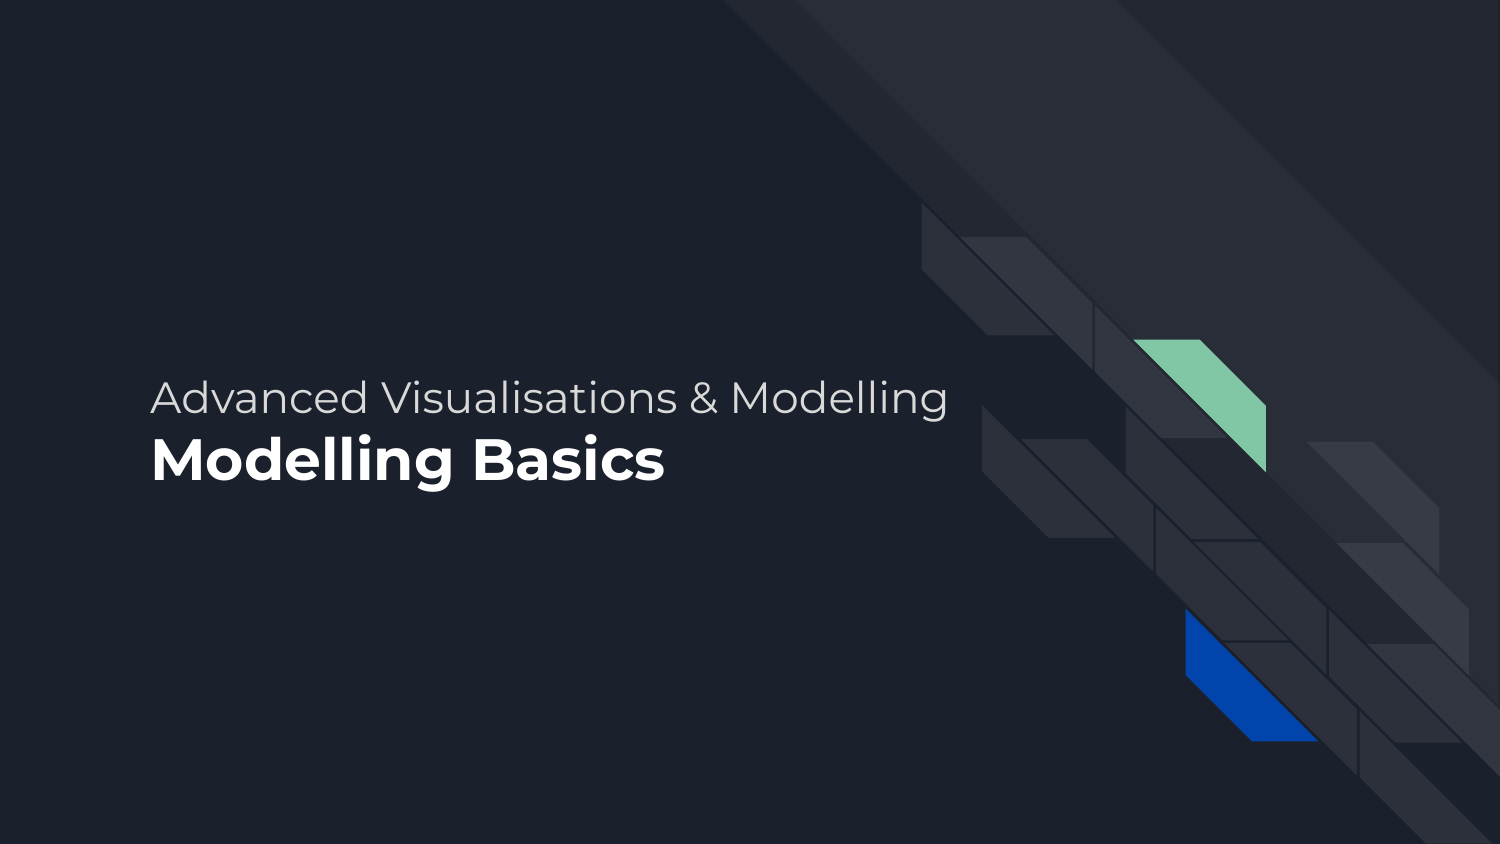

# Advanced Visualisations & Modelling
Modelling Basics